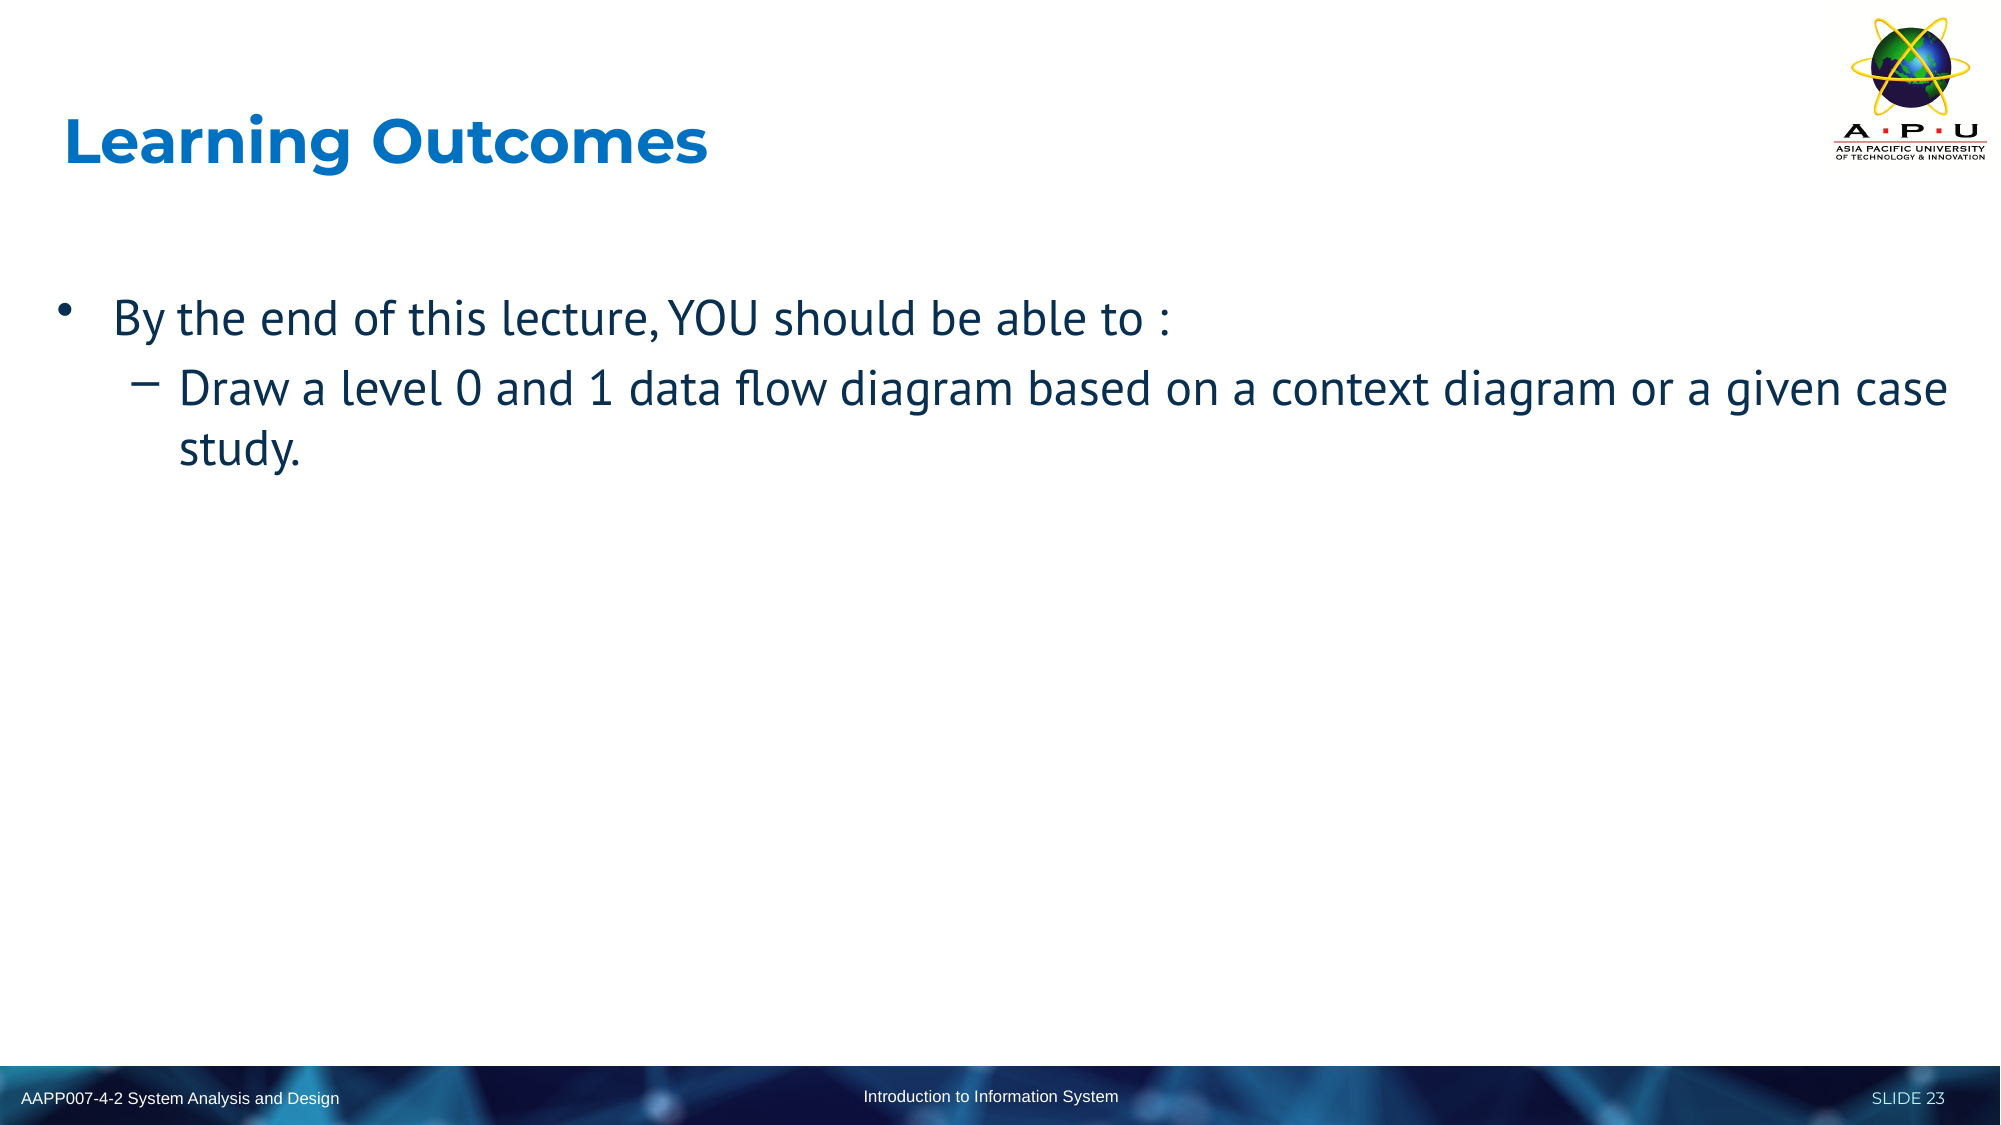

# Learning Outcomes
By the end of this lecture, YOU should be able to :
Draw a level 0 and 1 data flow diagram based on a context diagram or a given case study.